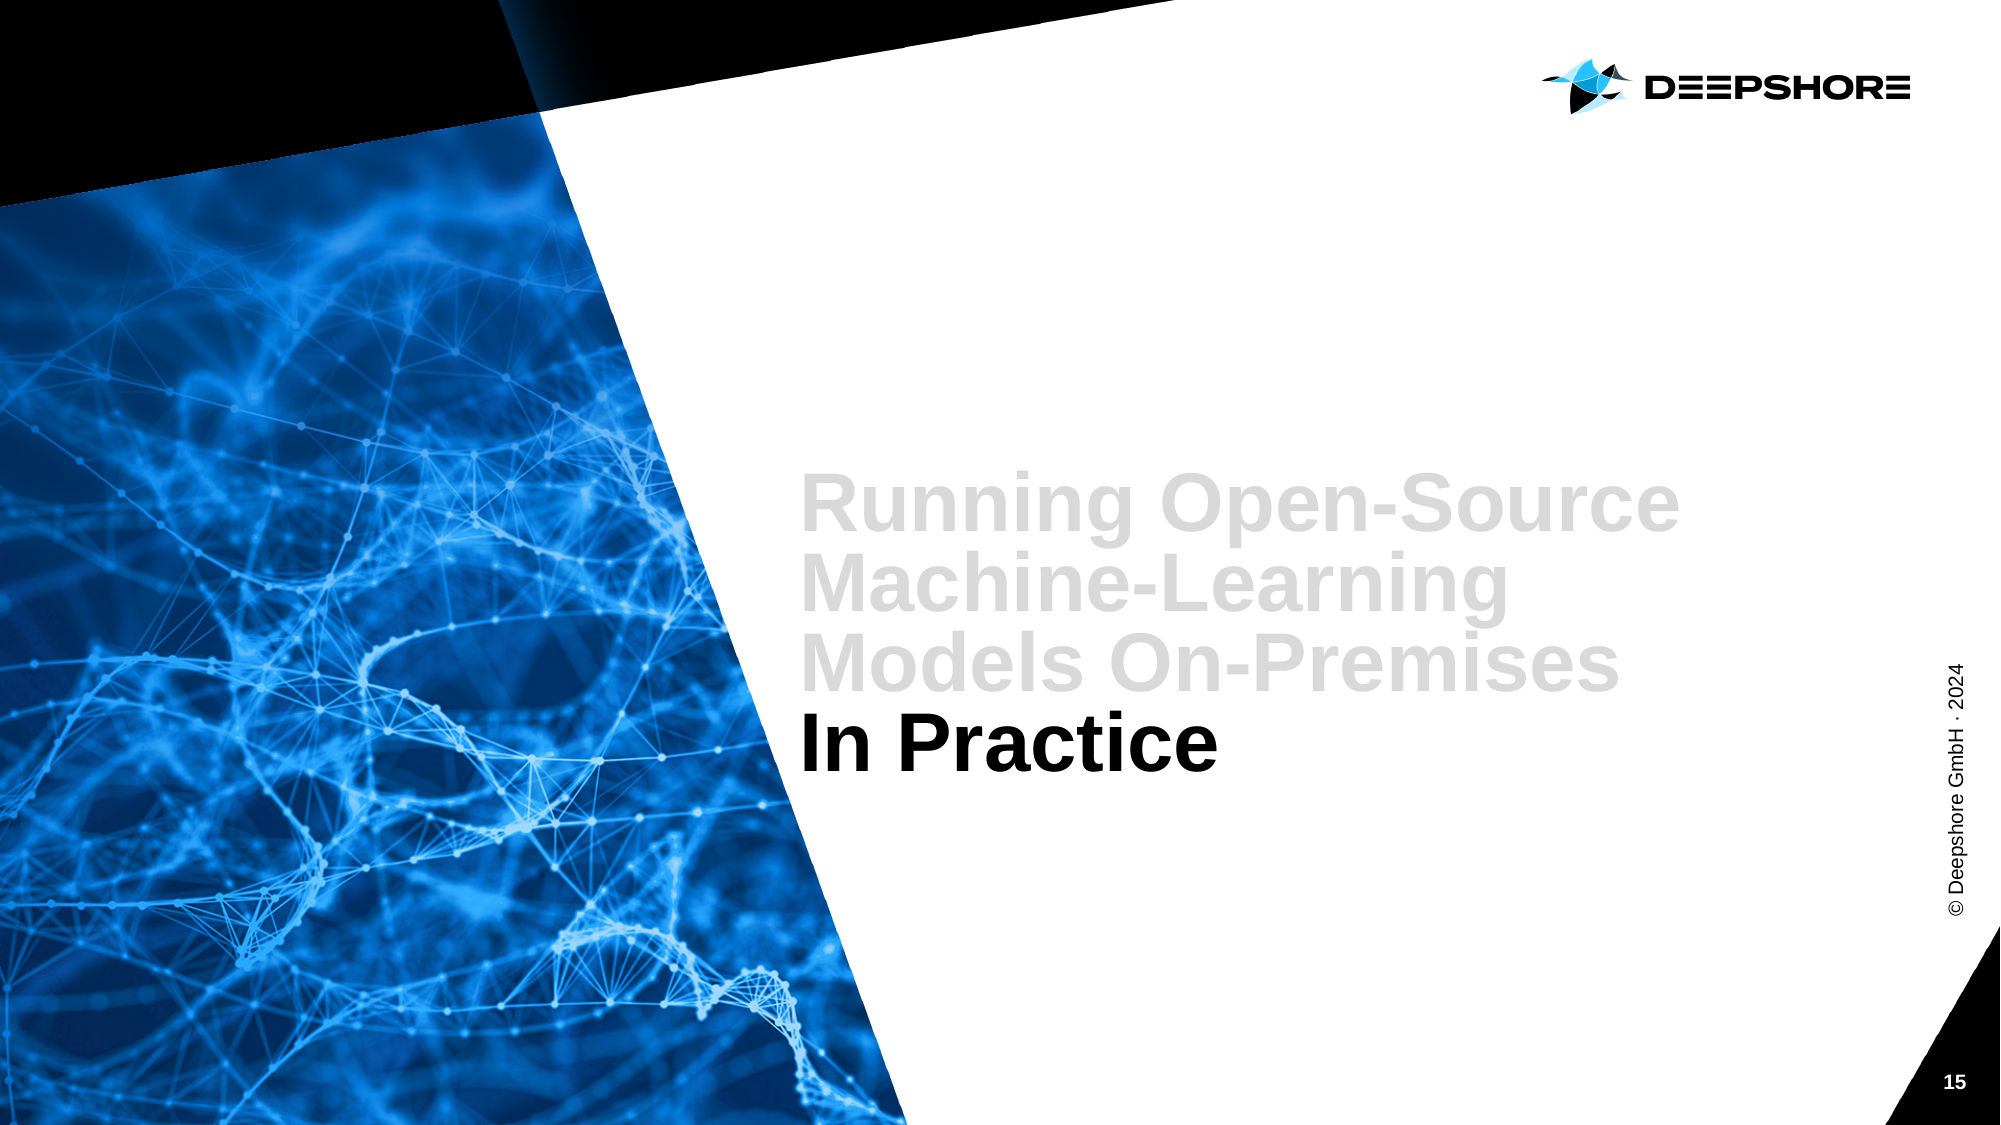

# Running Open-Source Machine-Learning Models On-Premises In Practice
© Deepshore GmbH · 2024
15